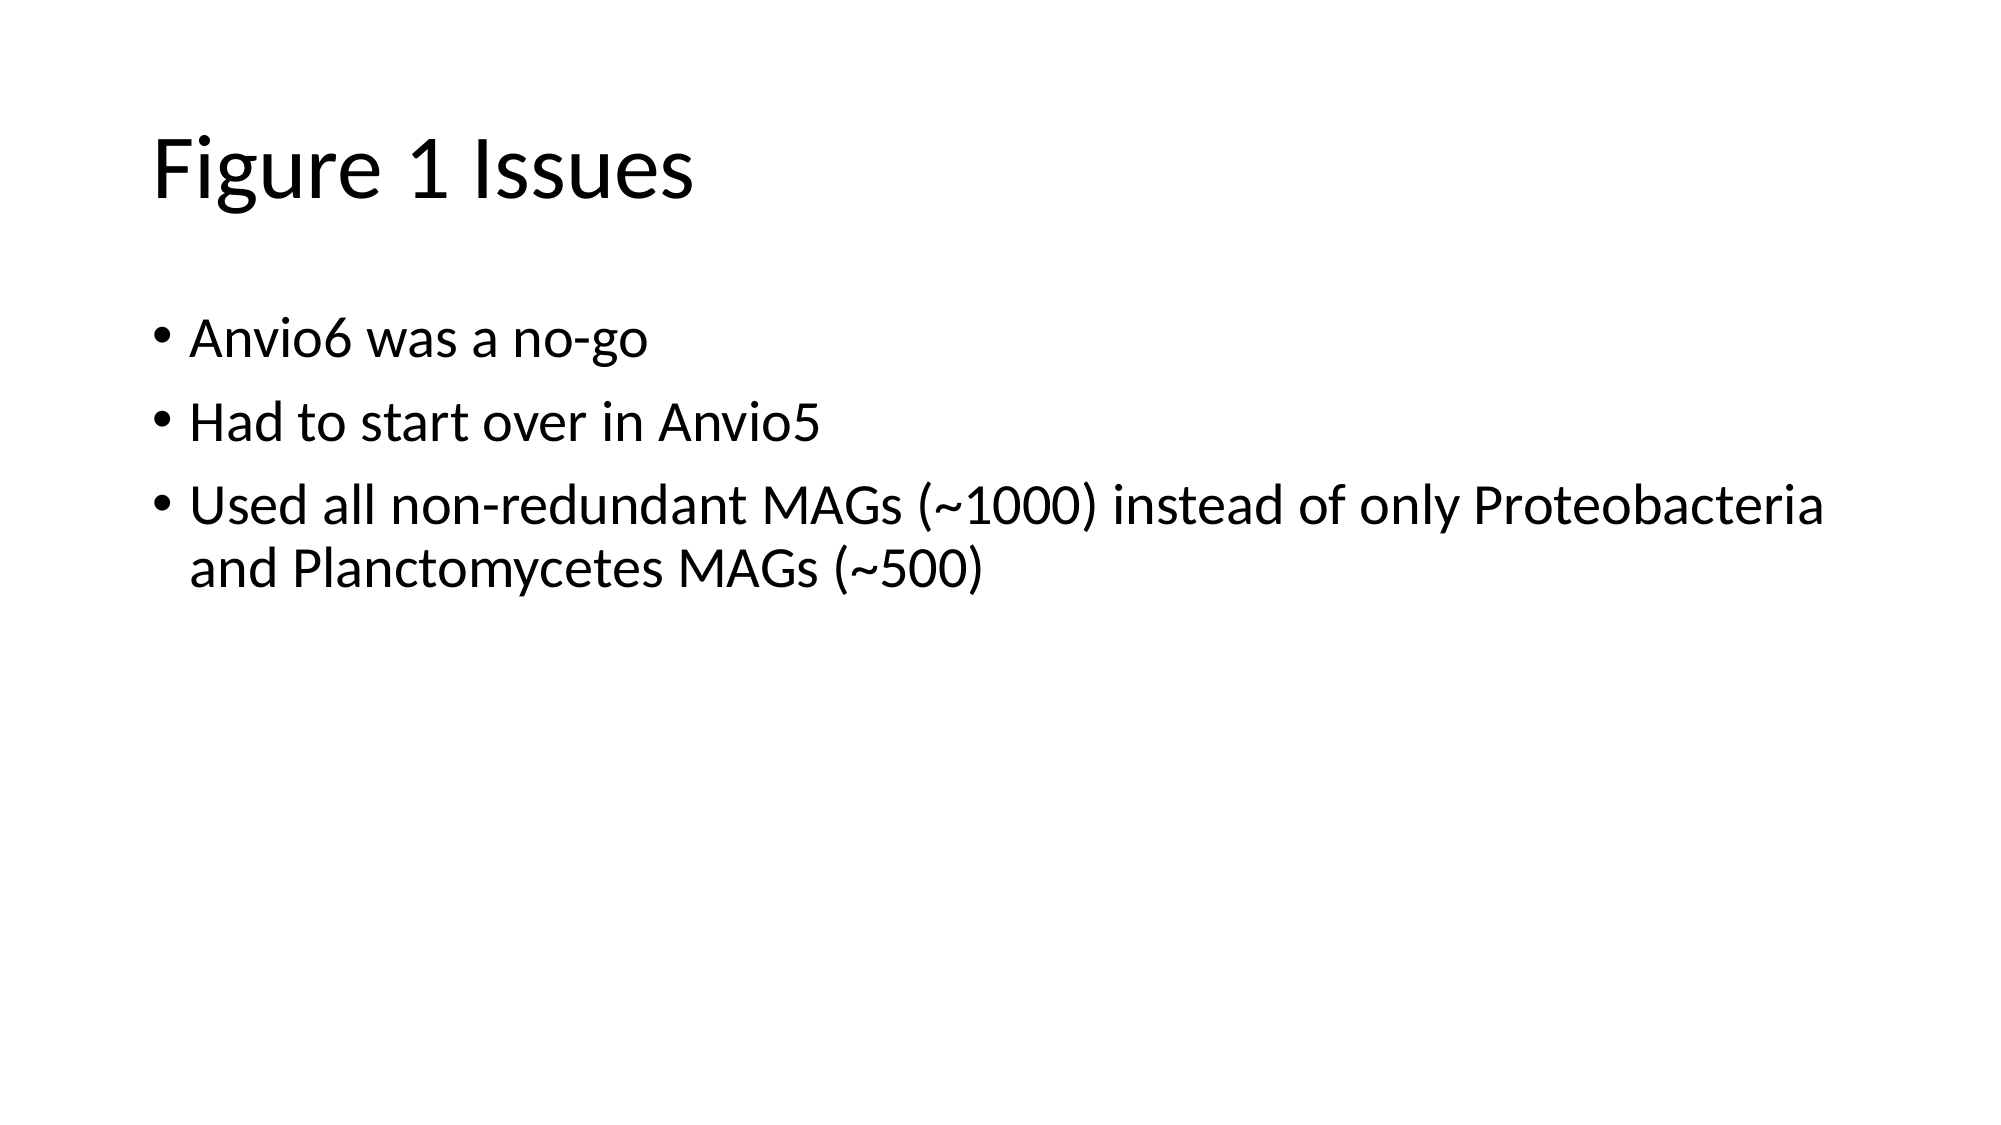

# Figure 1 Issues
Anvio6 was a no-go
Had to start over in Anvio5
Used all non-redundant MAGs (~1000) instead of only Proteobacteria and Planctomycetes MAGs (~500)